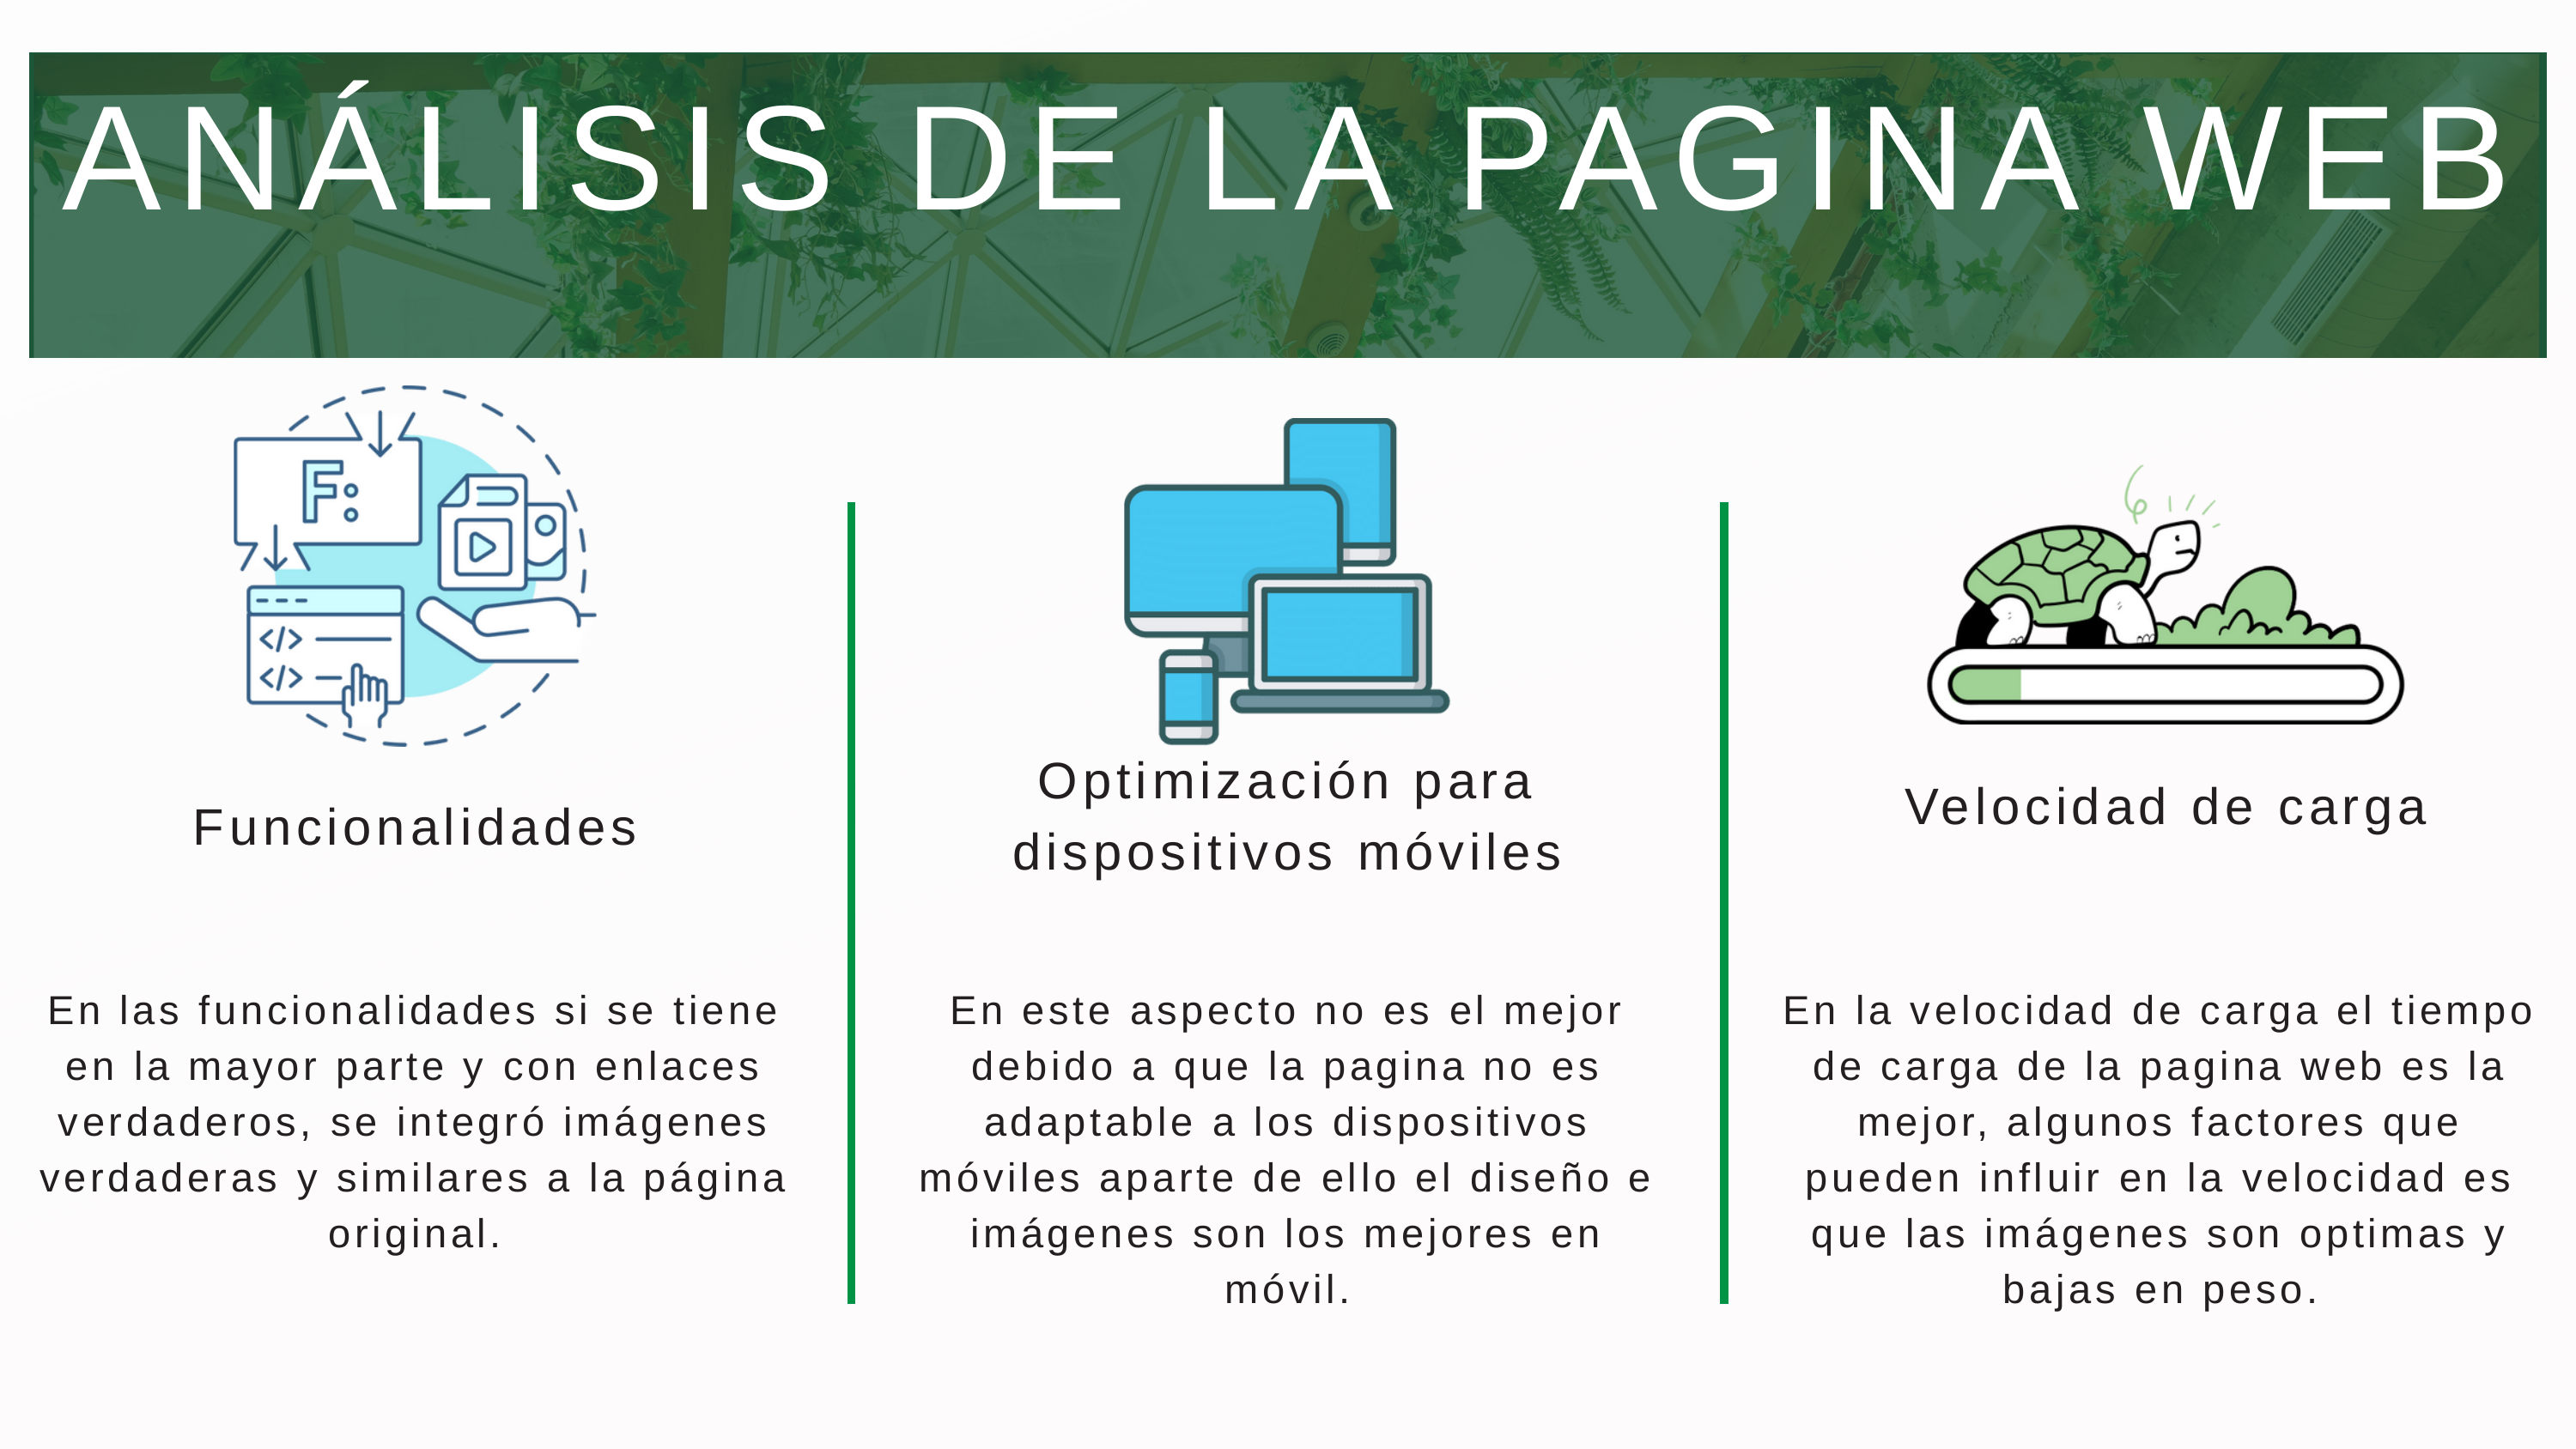

ANÁLISIS DE LA PAGINA WEB

Optimización para dispositivos móviles
Velocidad de carga
Funcionalidades
En las funcionalidades si se tiene en la mayor parte y con enlaces verdaderos, se integró imágenes verdaderas y similares a la página original.
En este aspecto no es el mejor debido a que la pagina no es adaptable a los dispositivos móviles aparte de ello el diseño e imágenes son los mejores en móvil.
En la velocidad de carga el tiempo de carga de la pagina web es la mejor, algunos factores que pueden influir en la velocidad es que las imágenes son optimas y bajas en peso.